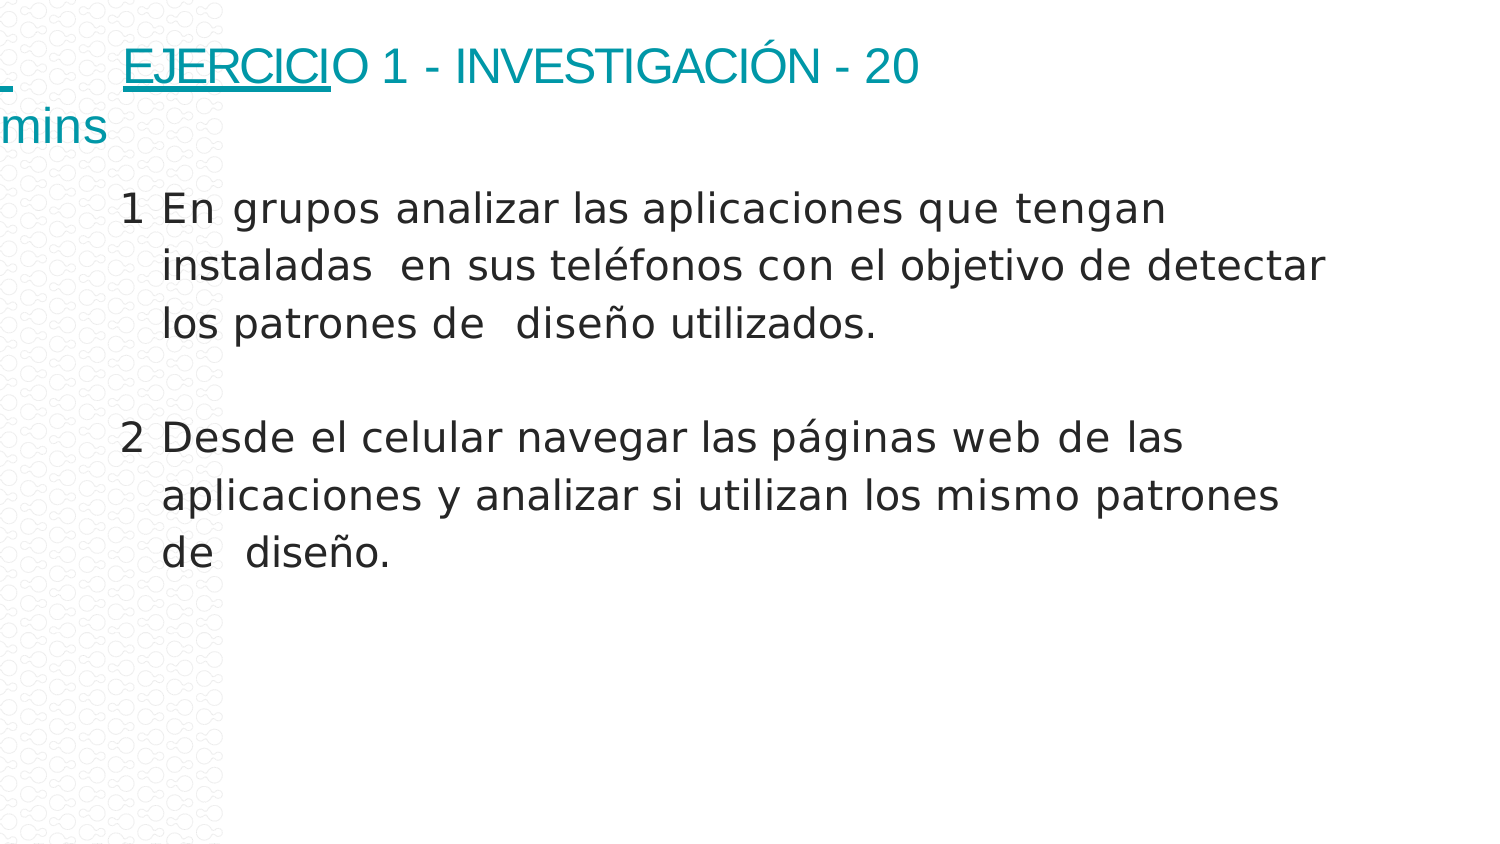

# EJERCICIO 1 - INVESTIGACIÓN - 20 mins
En grupos analizar las aplicaciones que tengan instaladas  en sus teléfonos con el objetivo de detectar los patrones de  diseño utilizados.

Desde el celular navegar las páginas web de las  aplicaciones y analizar si utilizan los mismo patrones de  diseño.